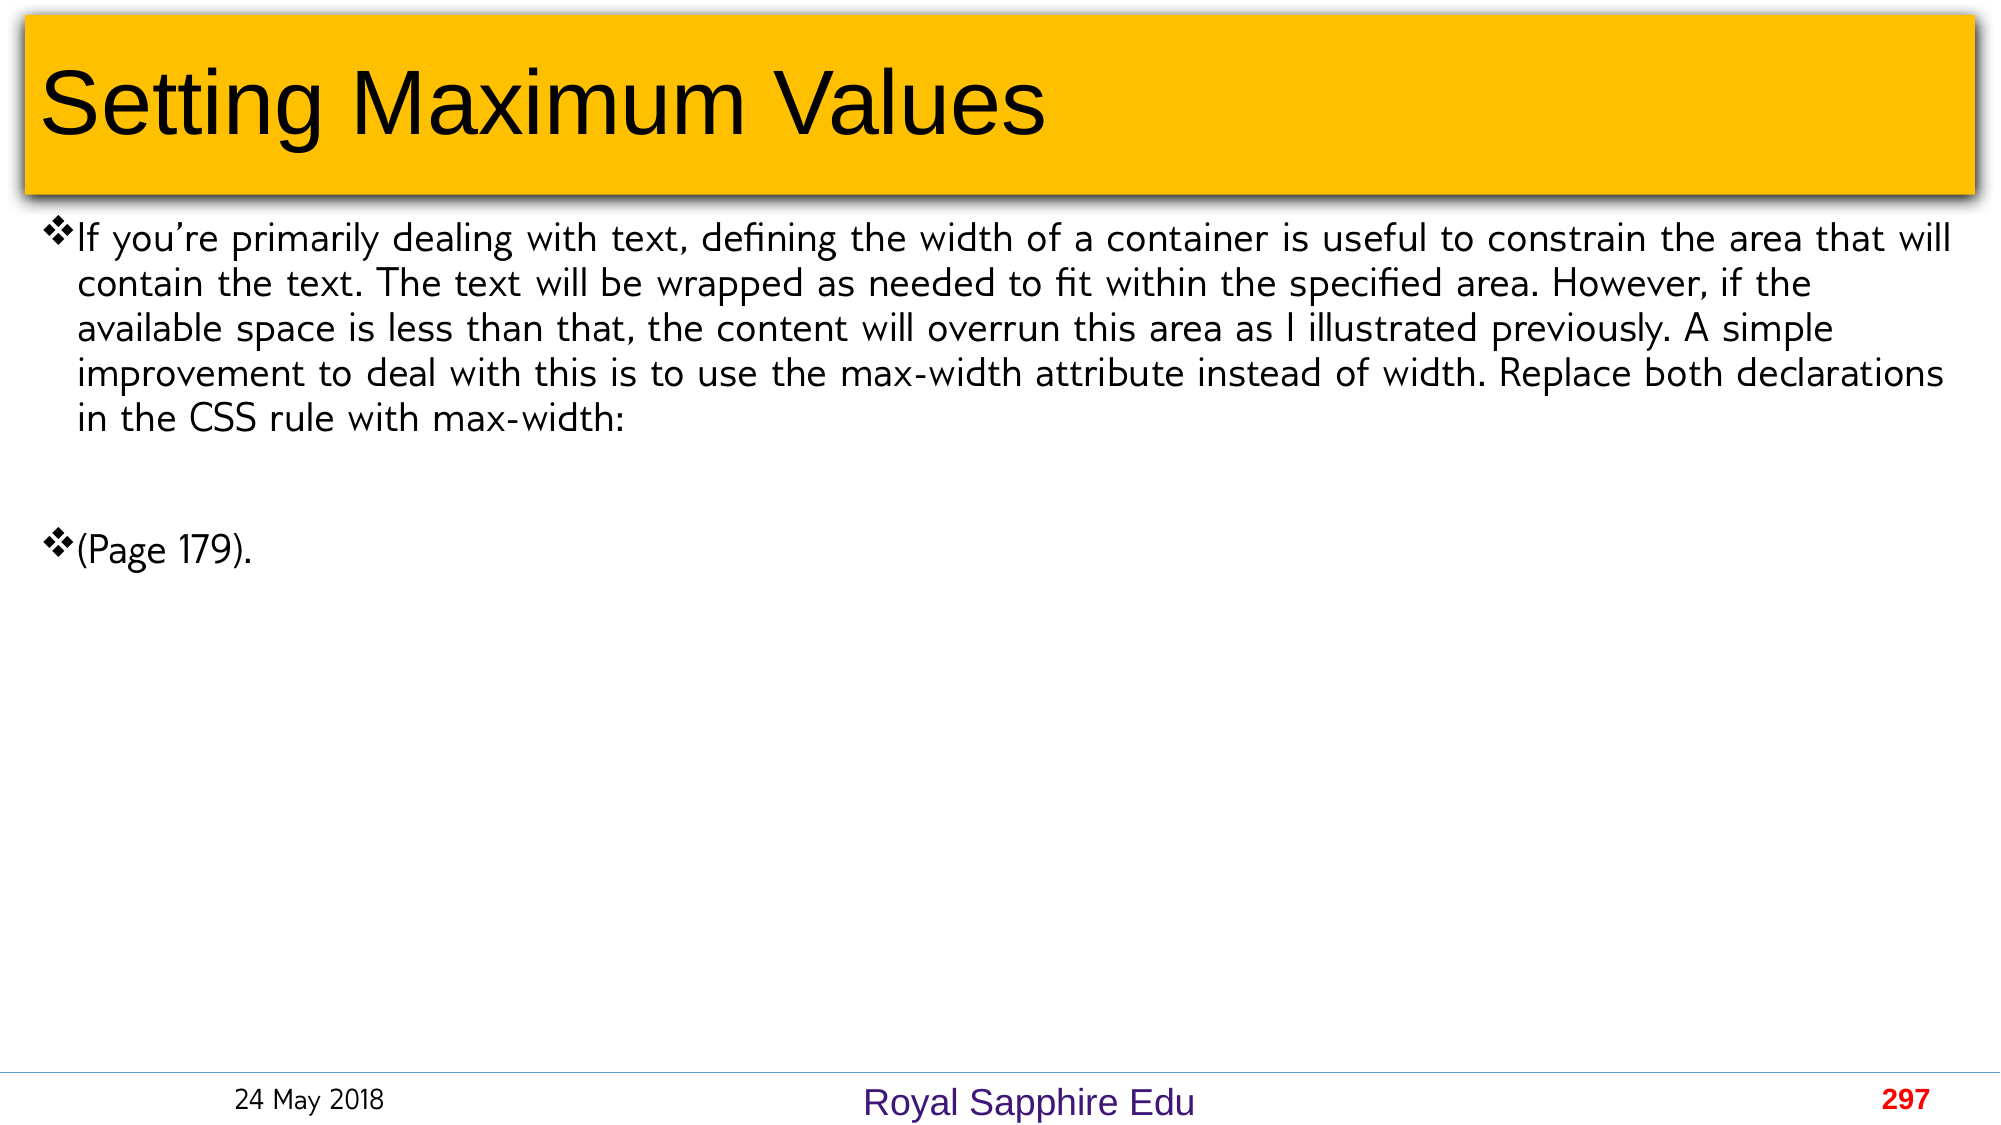

# Setting Maximum Values
If you’re primarily dealing with text, defining the width of a container is useful to constrain the area that will contain the text. The text will be wrapped as needed to fit within the specified area. However, if the available space is less than that, the content will overrun this area as I illustrated previously. A simple improvement to deal with this is to use the max-width attribute instead of width. Replace both declarations in the CSS rule with max-width:

(Page 179).
24 May 2018
297